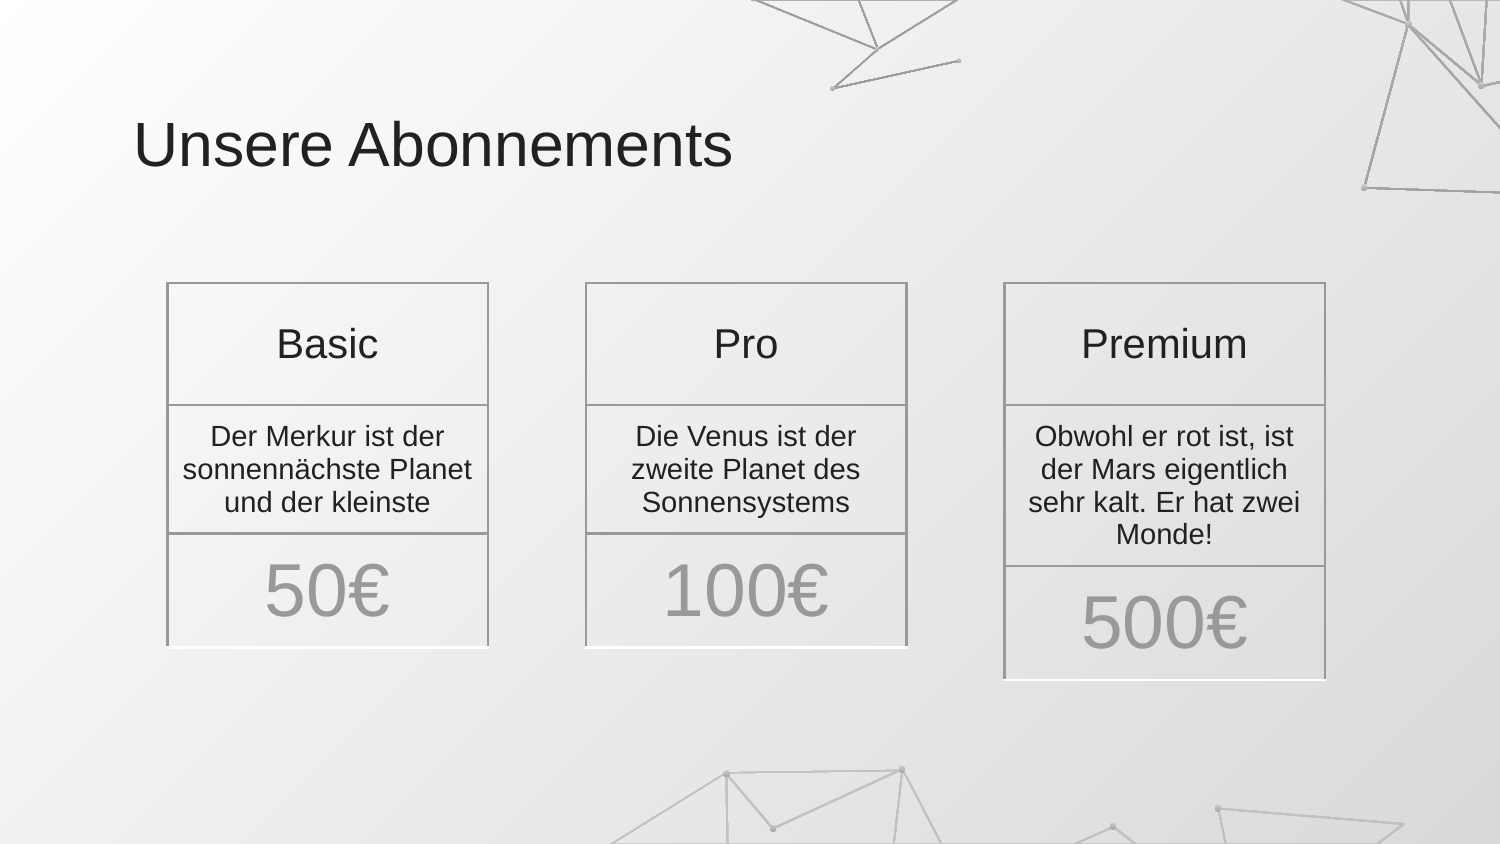

# Unsere Abonnements
| Basic |
| --- |
| Der Merkur ist der sonnennächste Planet und der kleinste |
| 50€ |
| Pro |
| --- |
| Die Venus ist der zweite Planet des Sonnensystems |
| 100€ |
| Premium |
| --- |
| Obwohl er rot ist, ist der Mars eigentlich sehr kalt. Er hat zwei Monde! |
| 500€ |